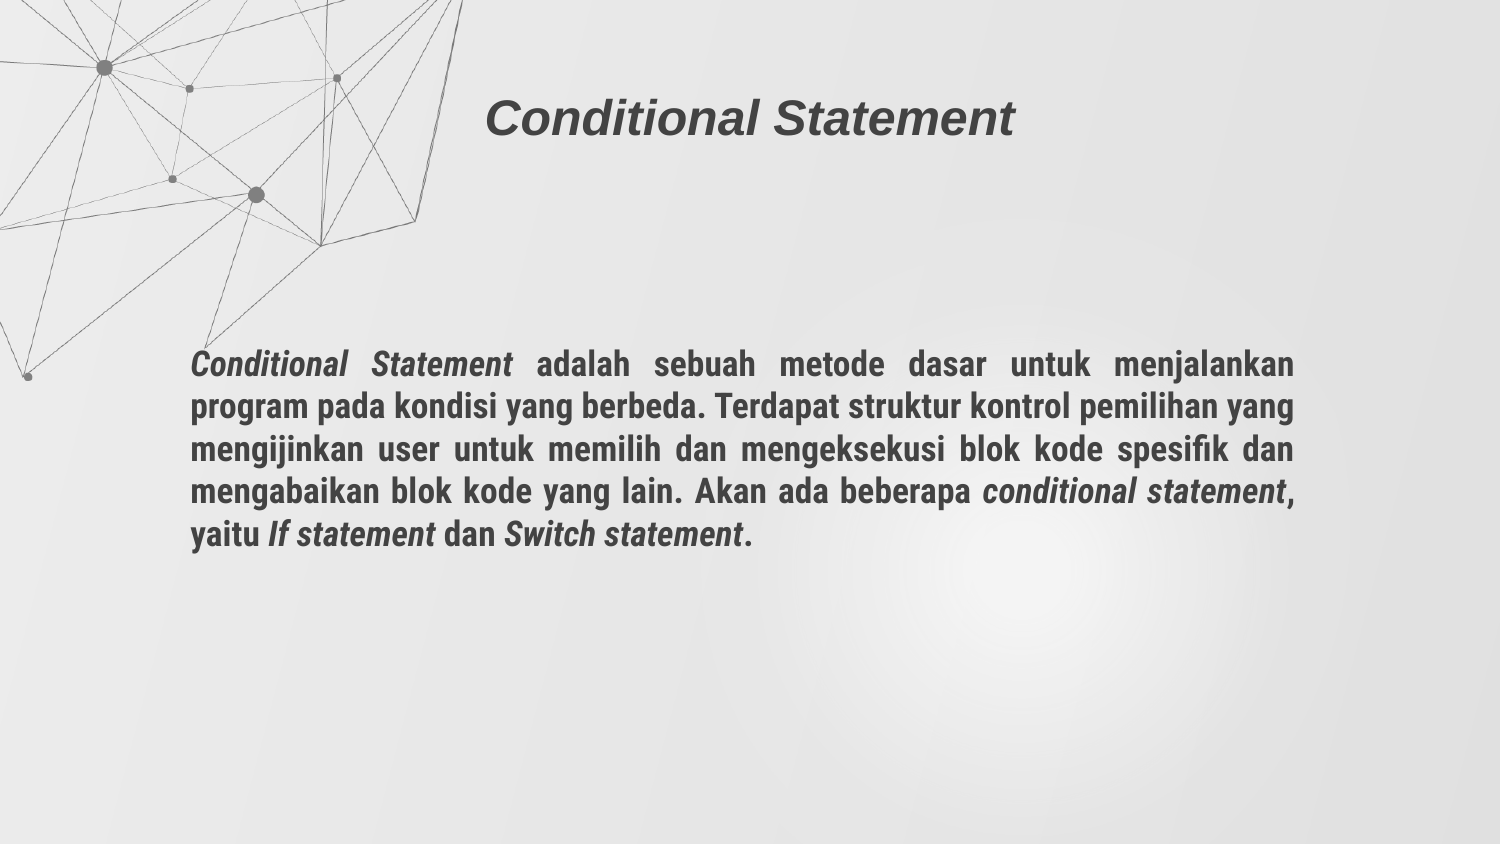

Conditional Statement
Conditional Statement adalah sebuah metode dasar untuk menjalankan program pada kondisi yang berbeda. Terdapat struktur kontrol pemilihan yang mengijinkan user untuk memilih dan mengeksekusi blok kode spesifik dan mengabaikan blok kode yang lain. Akan ada beberapa conditional statement, yaitu If statement dan Switch statement.